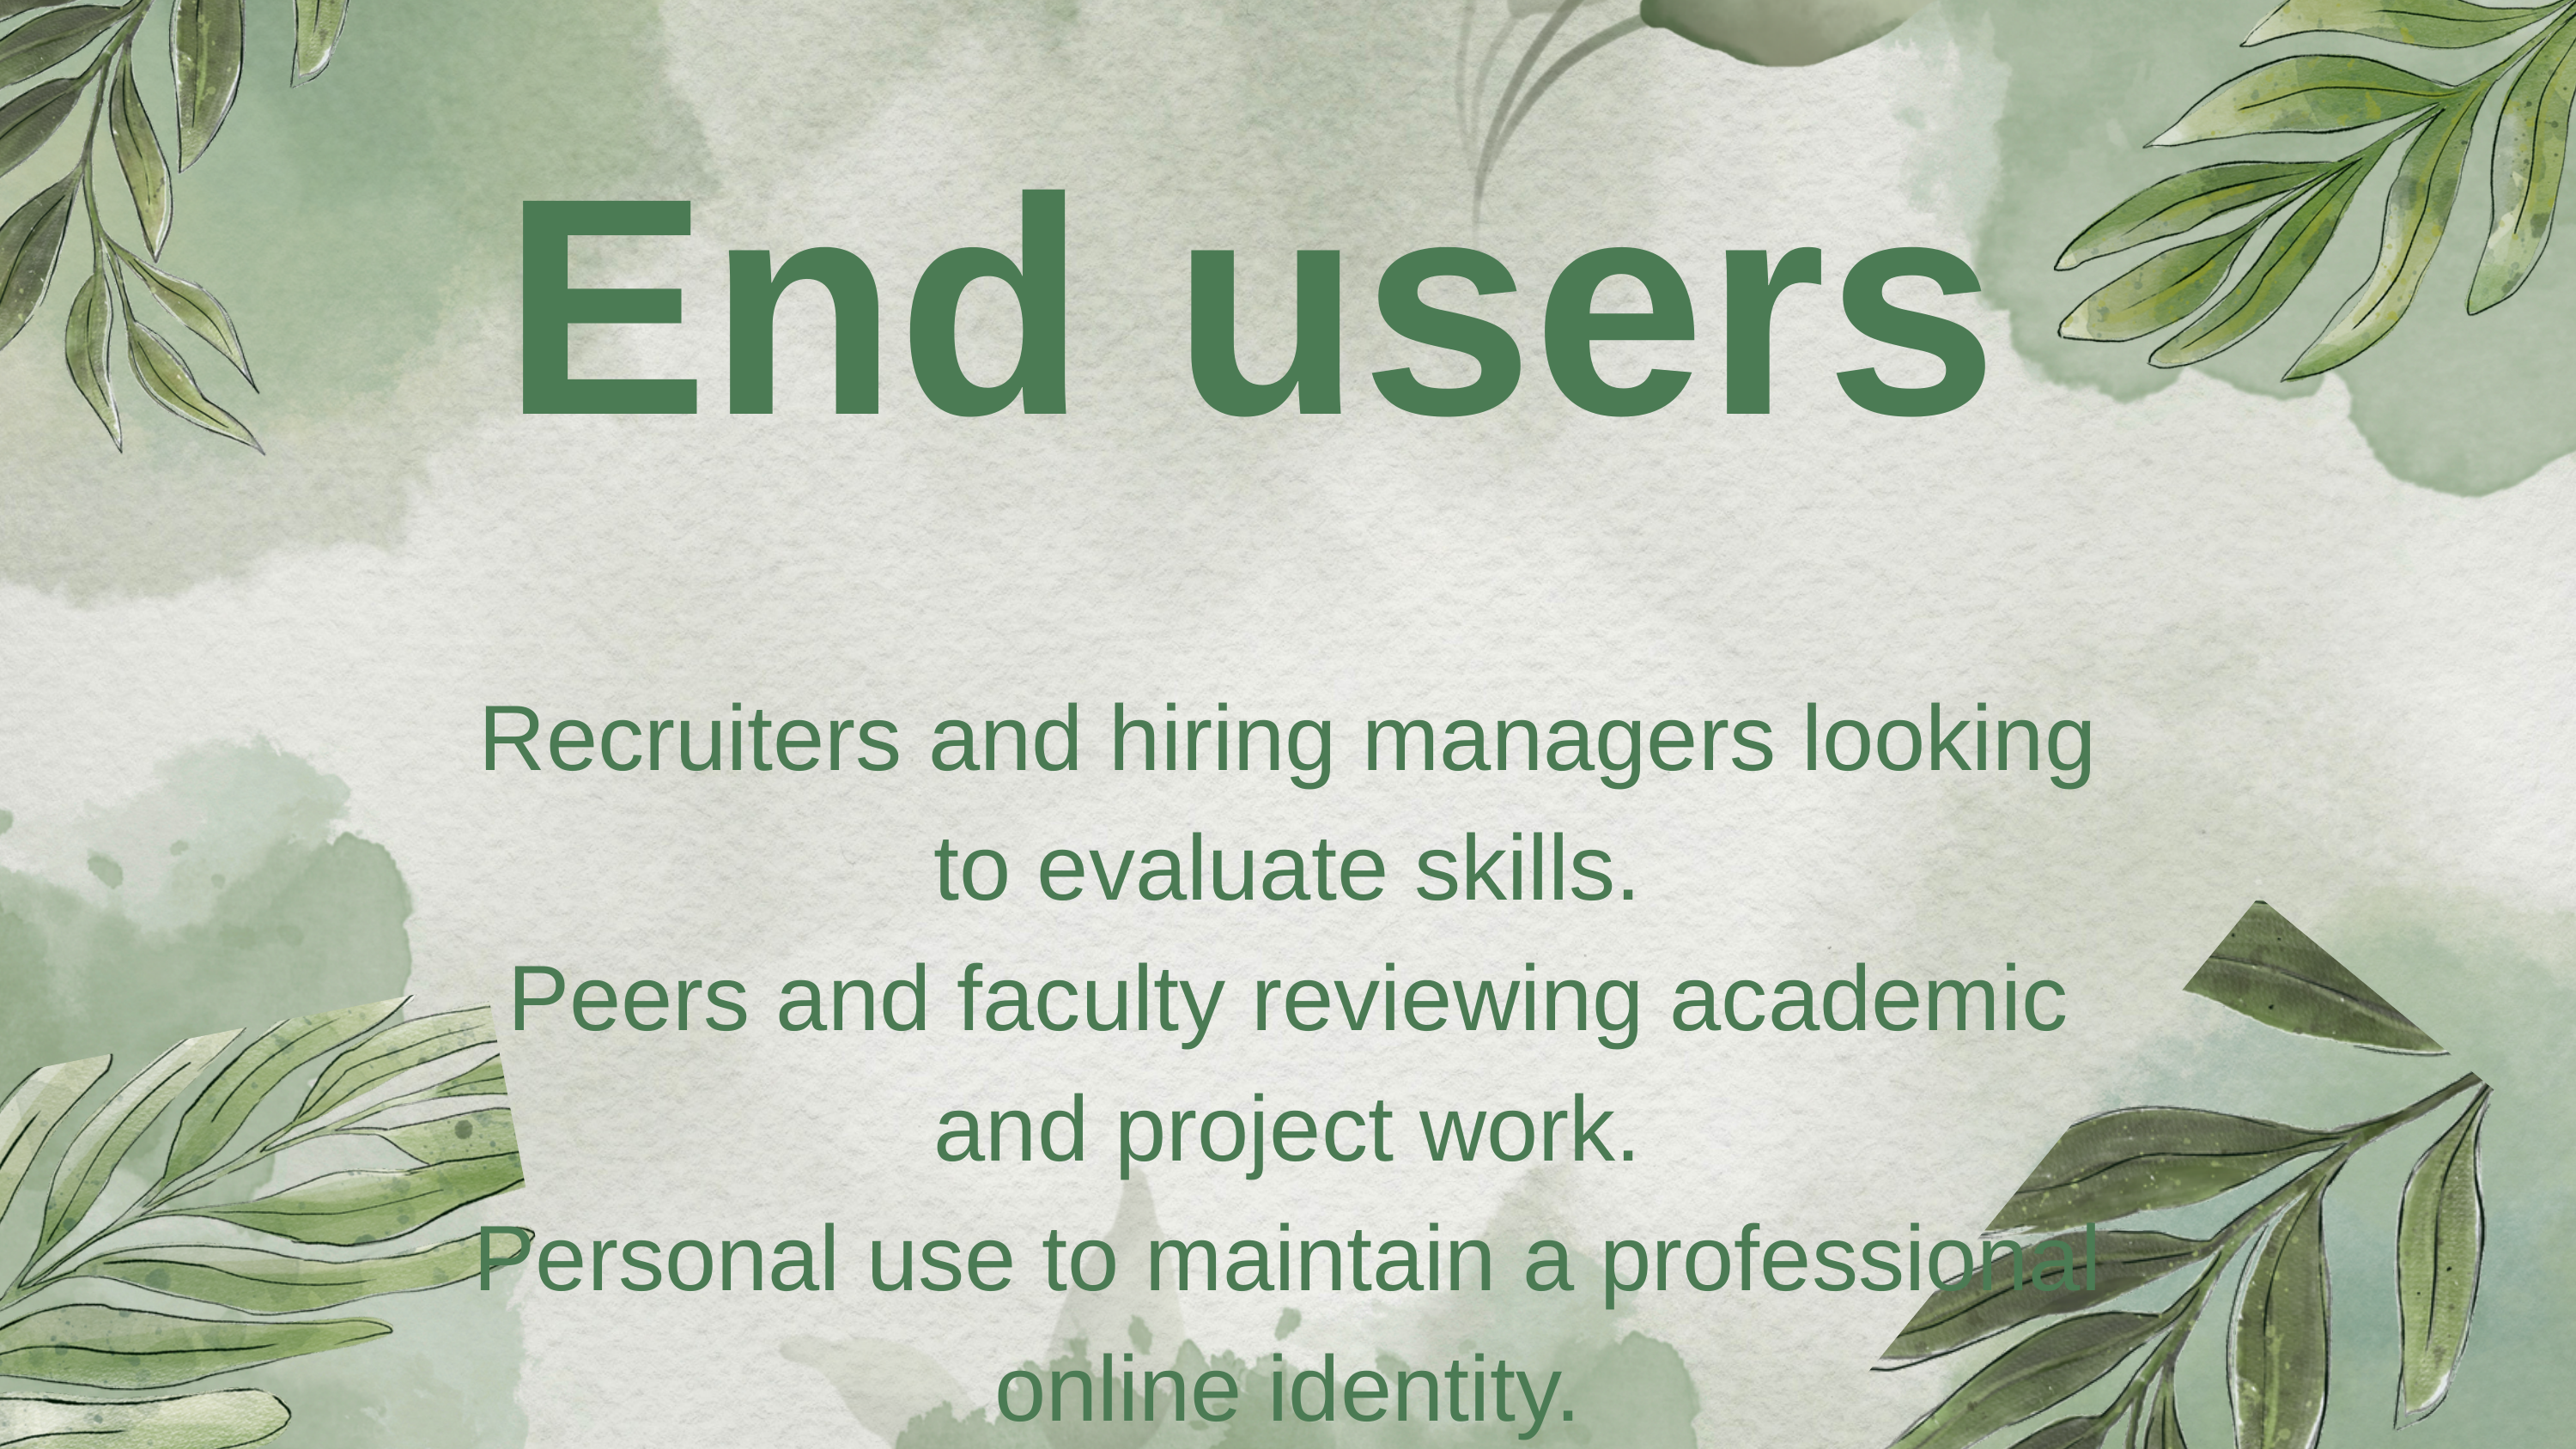

End users
Recruiters and hiring managers looking to evaluate skills.
Peers and faculty reviewing academic and project work.
Personal use to maintain a professional online identity.